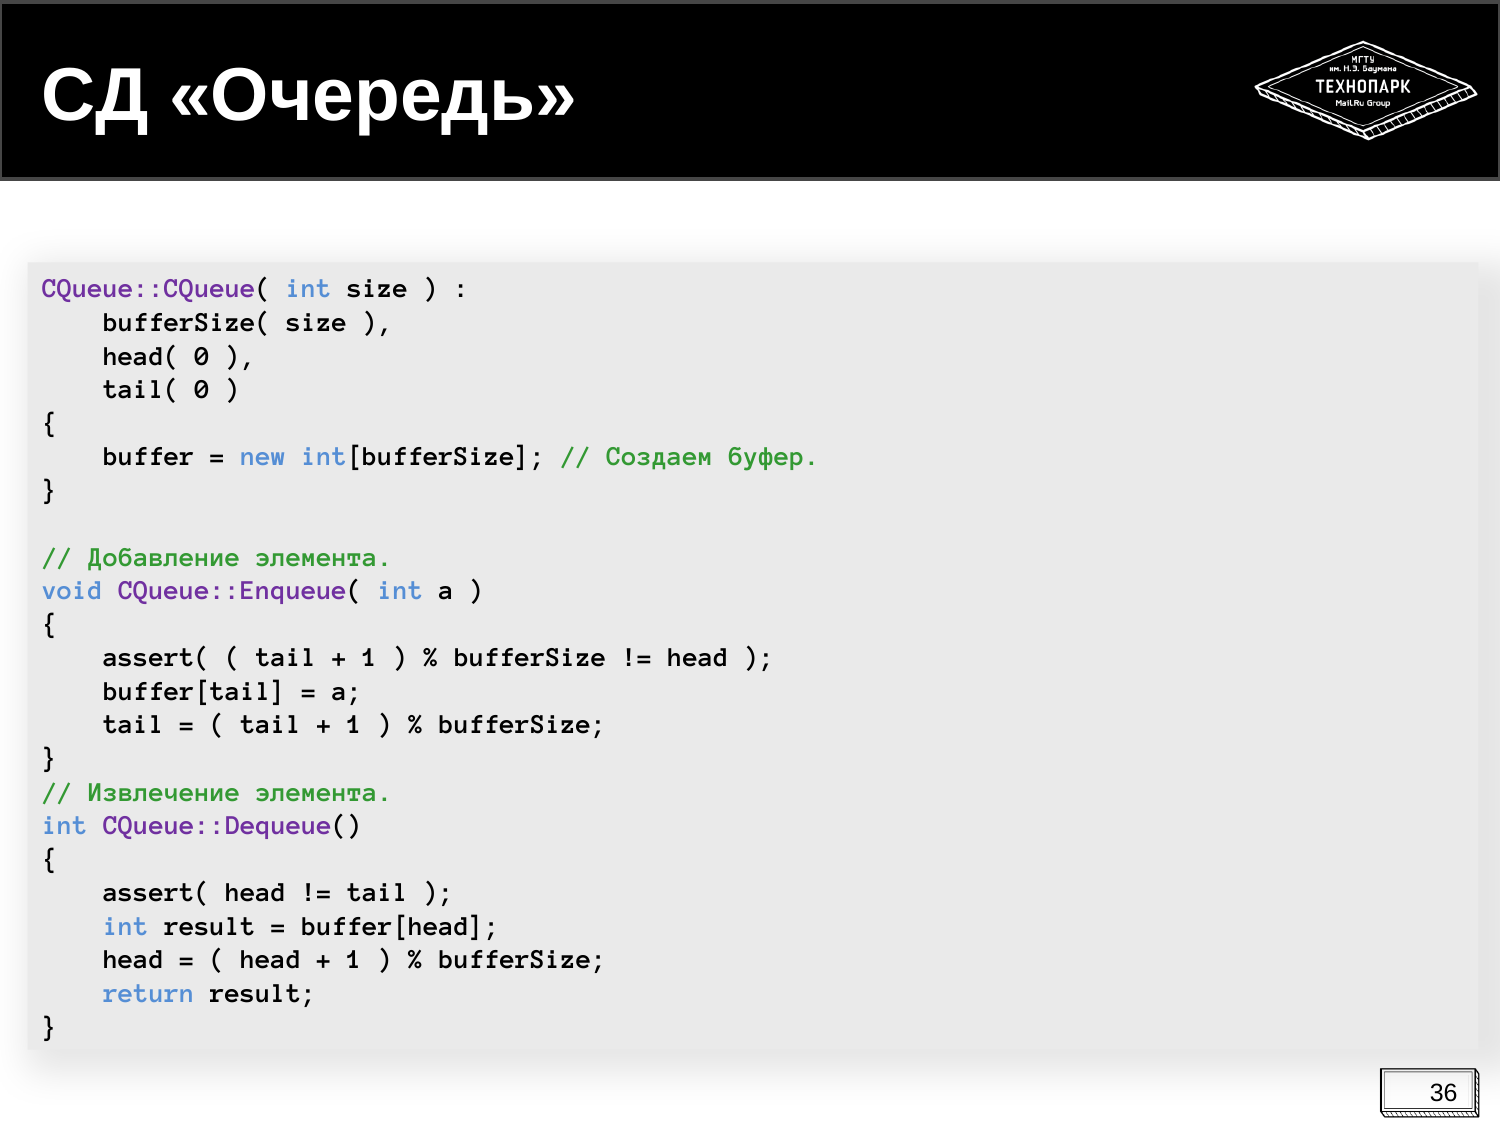

# СД «Очередь»
CQueue::CQueue( int size ) :
    bufferSize( size ),
    head( 0 ),
    tail( 0 )
{
    buffer = new int[bufferSize]; // Создаем буфер.
}

// Добавление элемента.
void CQueue::Enqueue( int a )
{
    assert( ( tail + 1 ) % bufferSize != head );
    buffer[tail] = a;
    tail = ( tail + 1 ) % bufferSize;
}
// Извлечение элемента.
int CQueue::Dequeue()
{
    assert( head != tail );
    int result = buffer[head];
    head = ( head + 1 ) % bufferSize;
    return result;
}
36